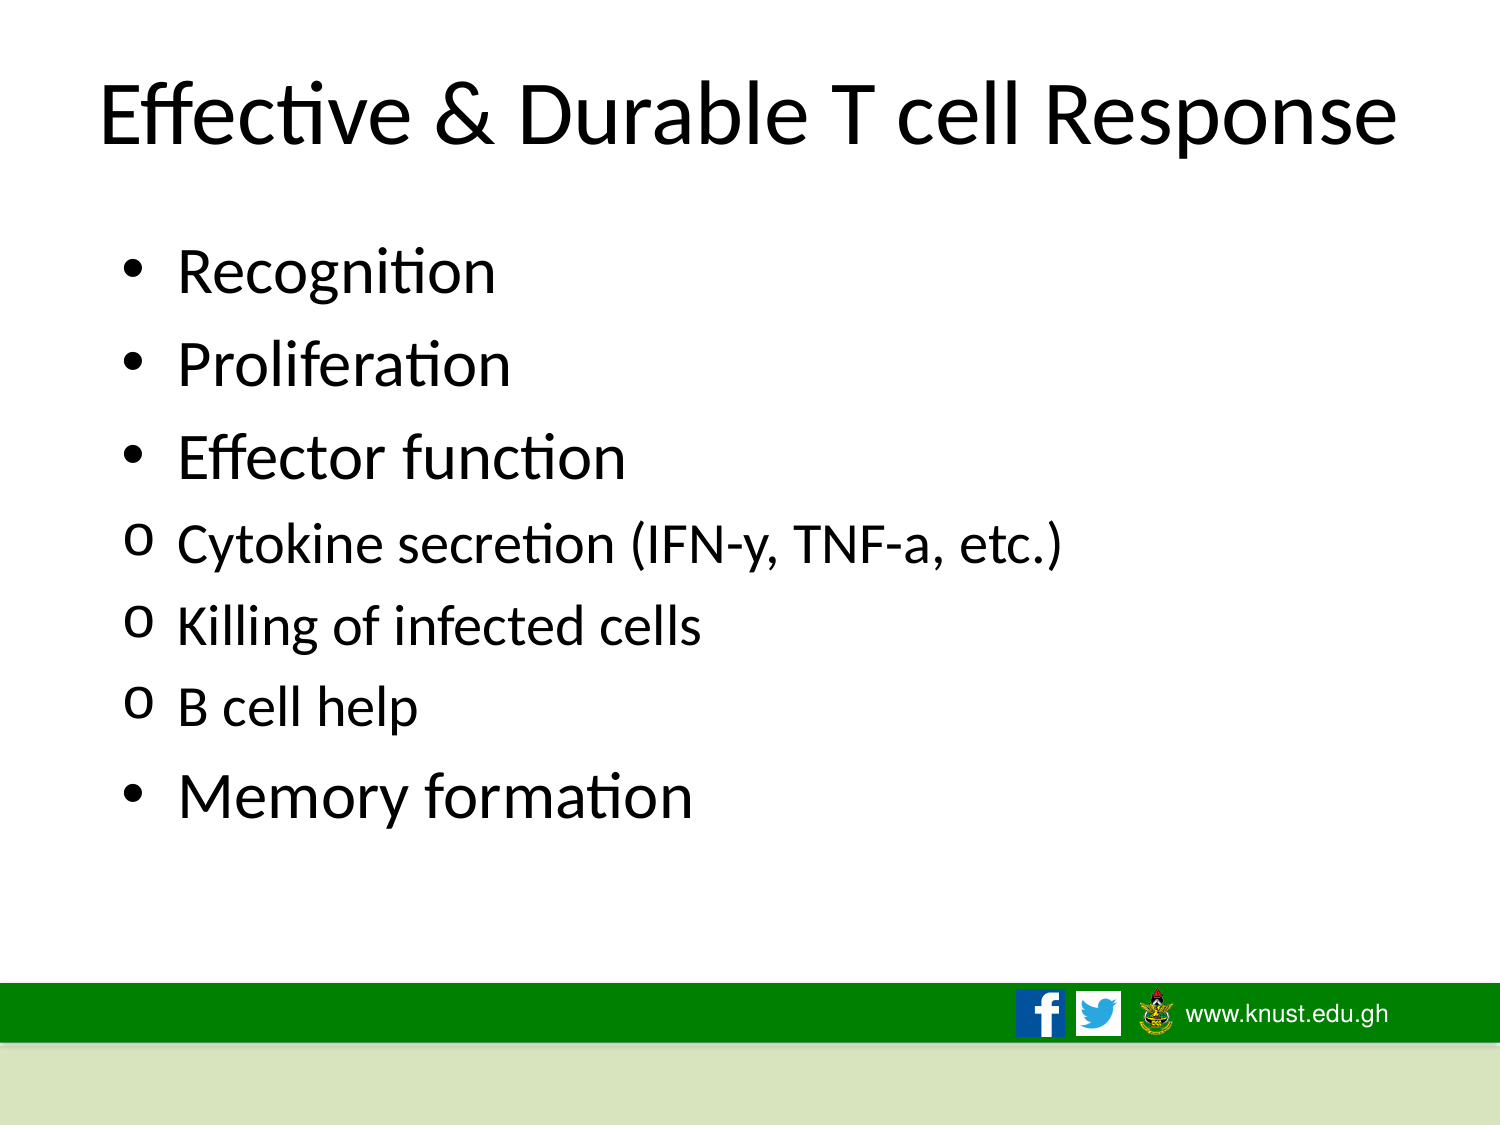

# Effective & Durable T cell Response
Recognition
Proliferation
Effector function
Cytokine secretion (IFN-y, TNF-a, etc.)
Killing of infected cells
B cell help
Memory formation
15